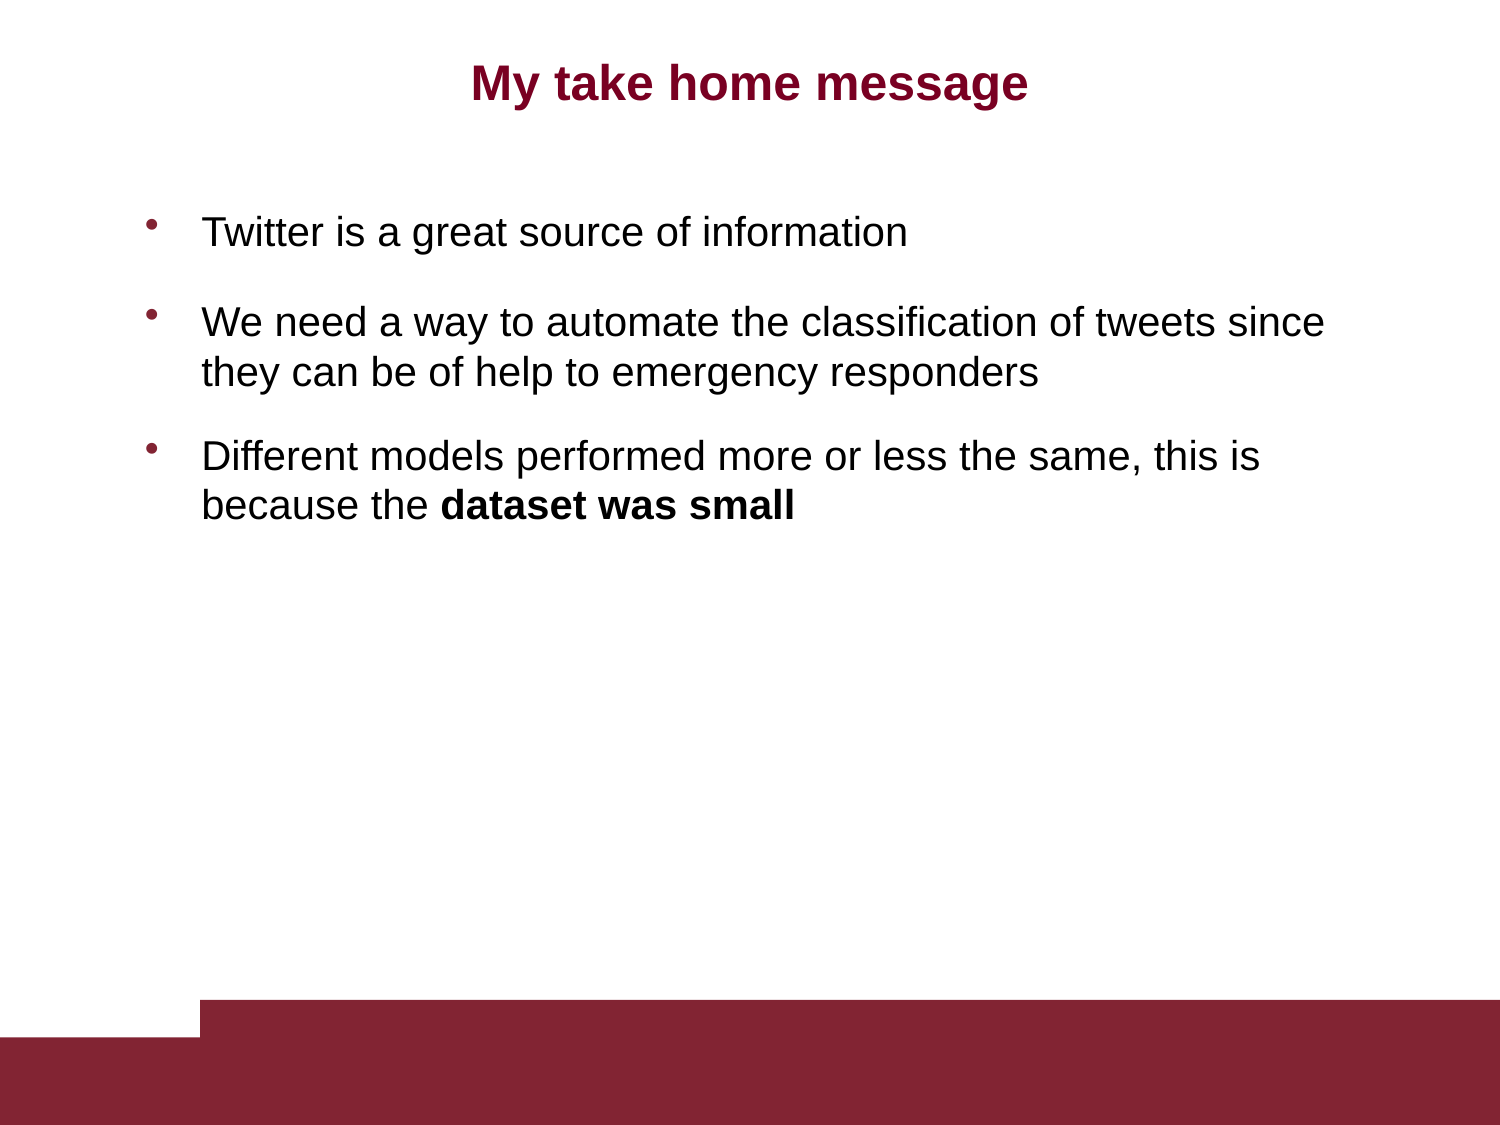

My take home message
Twitter is a great source of information
We need a way to automate the classification of tweets since they can be of help to emergency responders
Different models performed more or less the same, this is because the dataset was small
500 milions tweets per day!